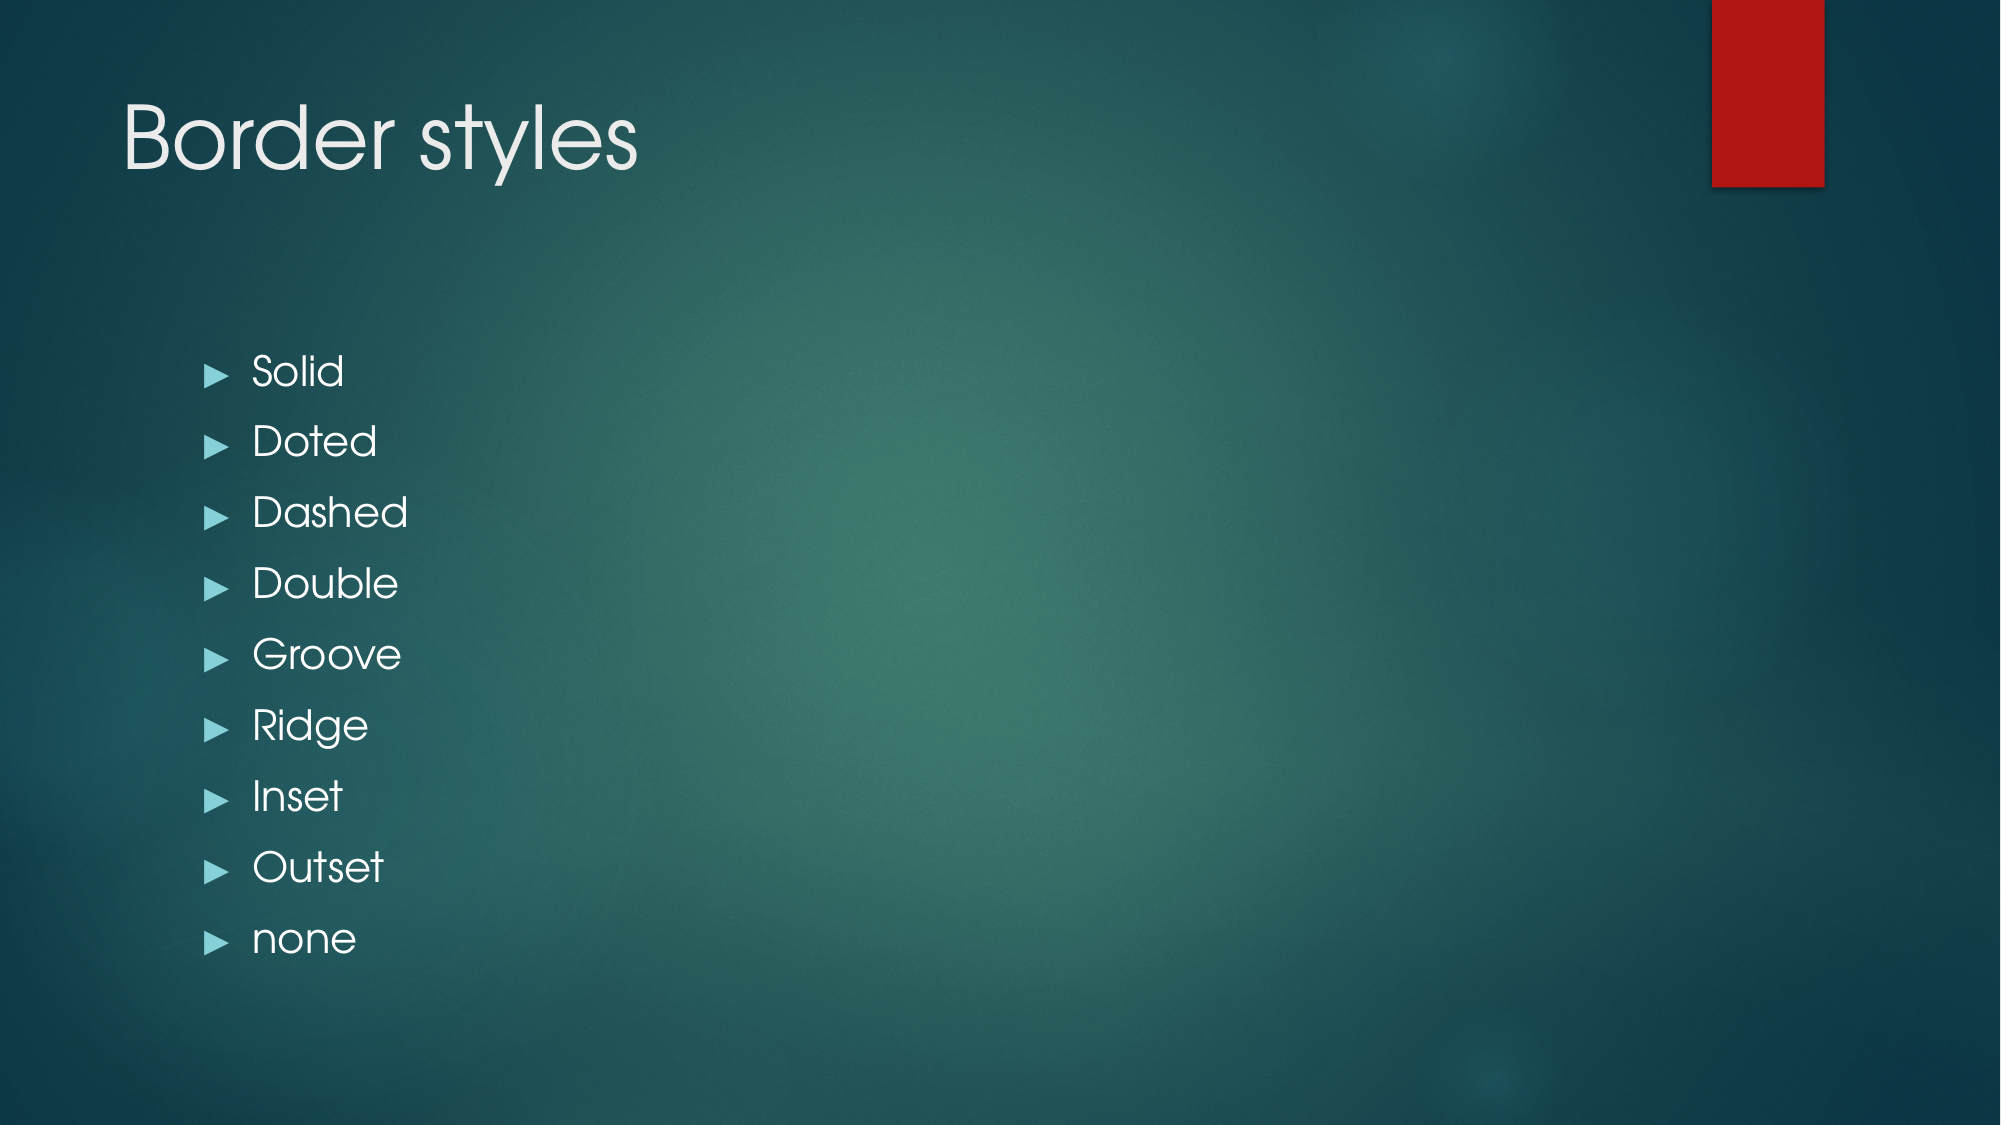

# Border styles
Solid
Doted
Dashed
Double
Groove
Ridge
Inset
Outset
none